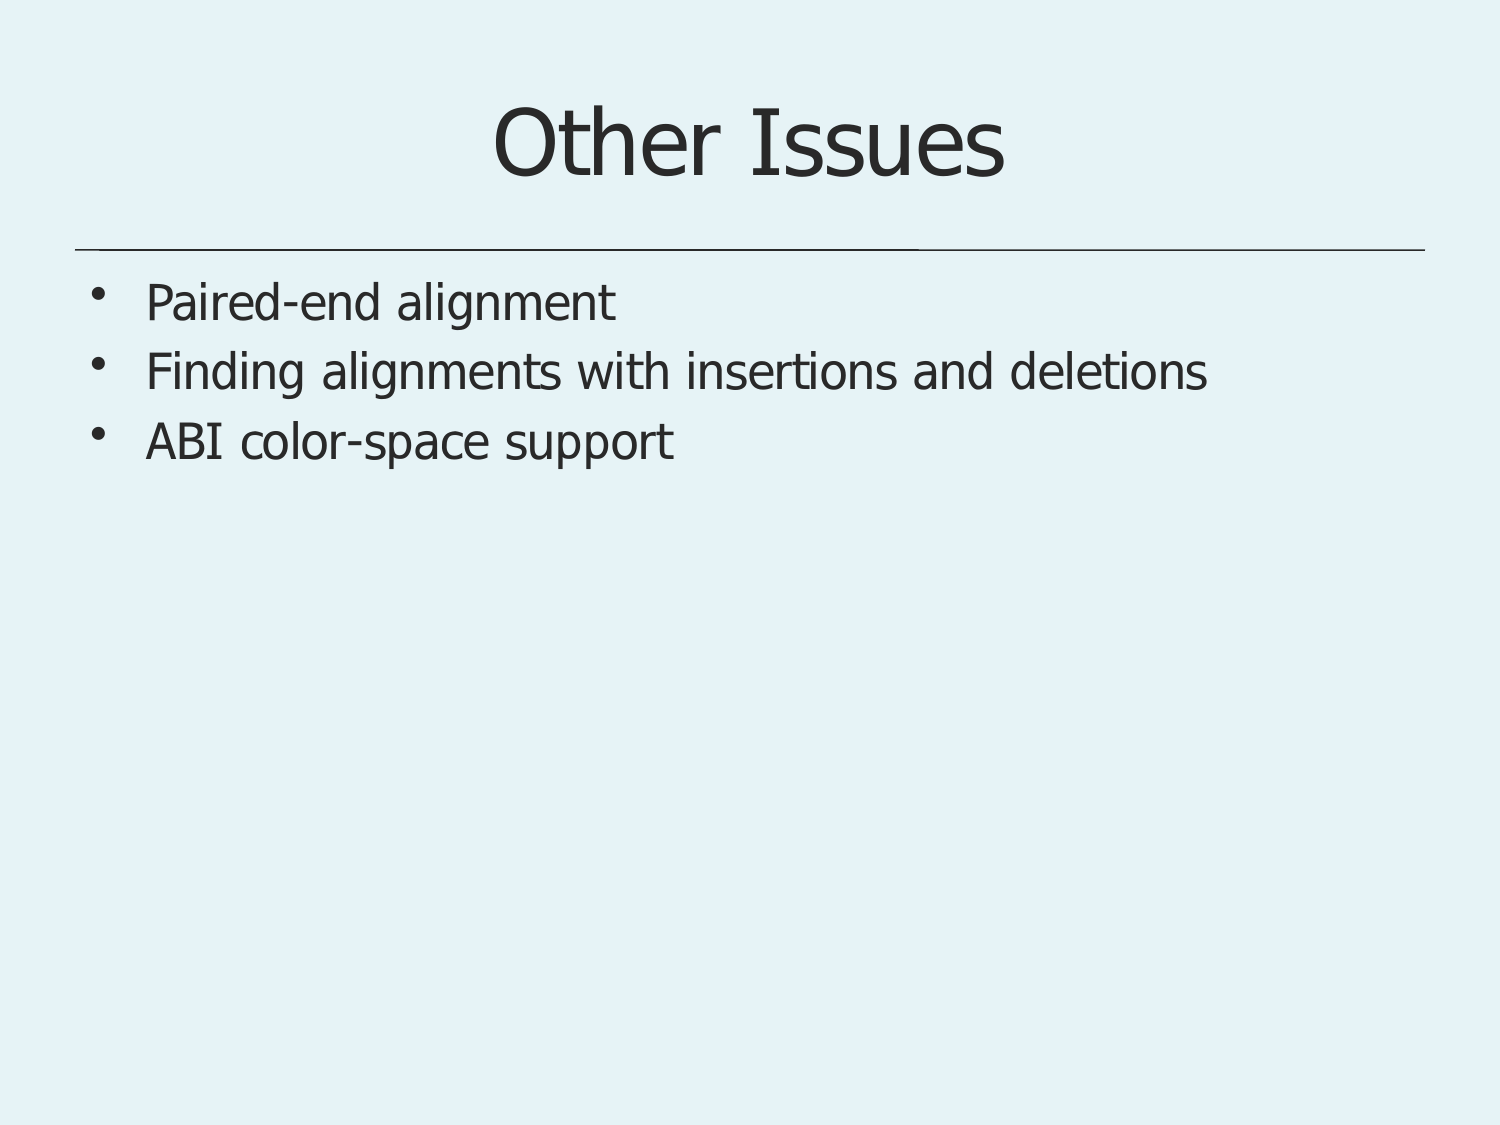

# Other Issues
Paired-end alignment
Finding alignments with insertions and deletions
ABI color-space support